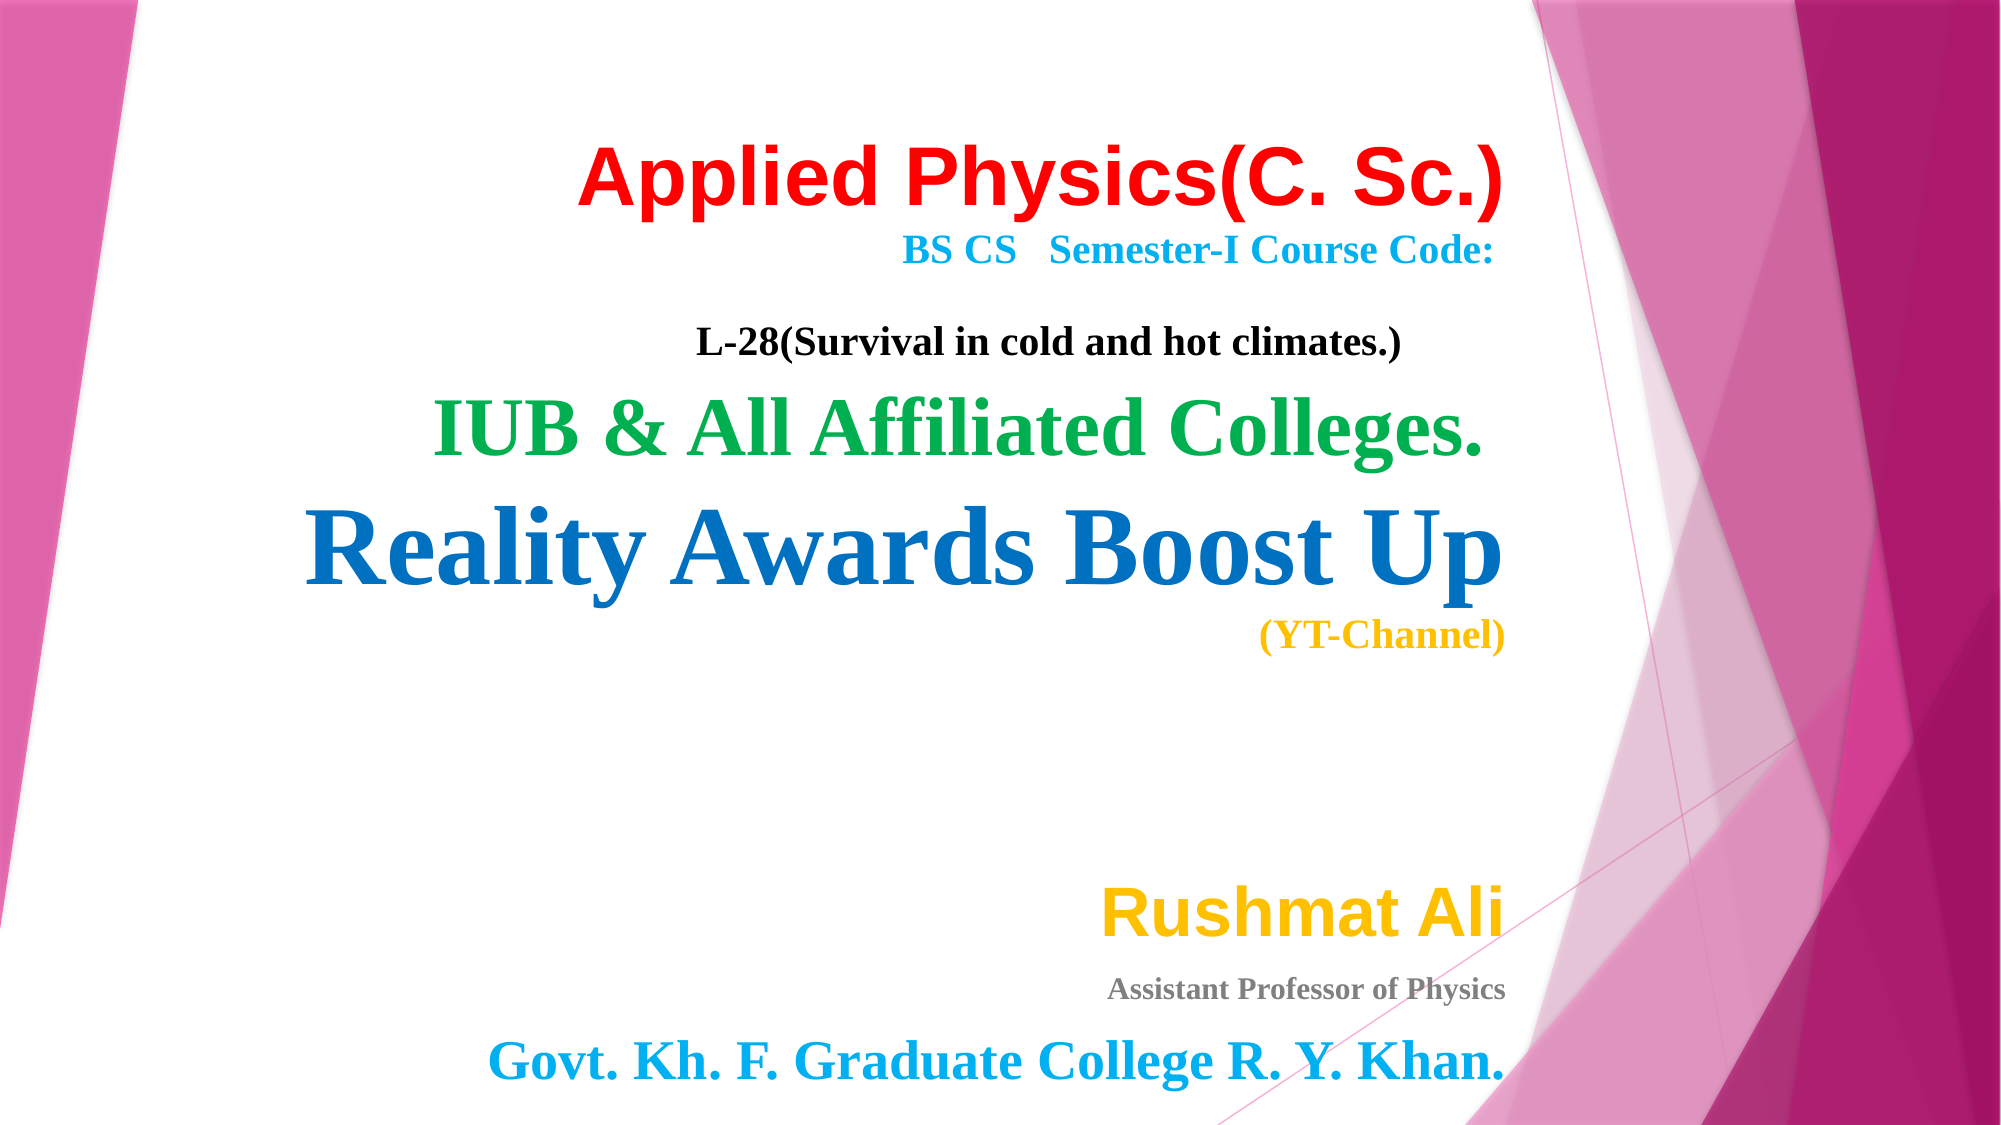

# Applied Physics(C. Sc.) BS CS   Semester-I Course Code: L-28(Survival in cold and hot climates.) IUB & All Affiliated Colleges. Reality Awards Boost Up (YT-Channel)
Rushmat Ali
Assistant Professor of Physics
Govt. Kh. F. Graduate College R. Y. Khan.